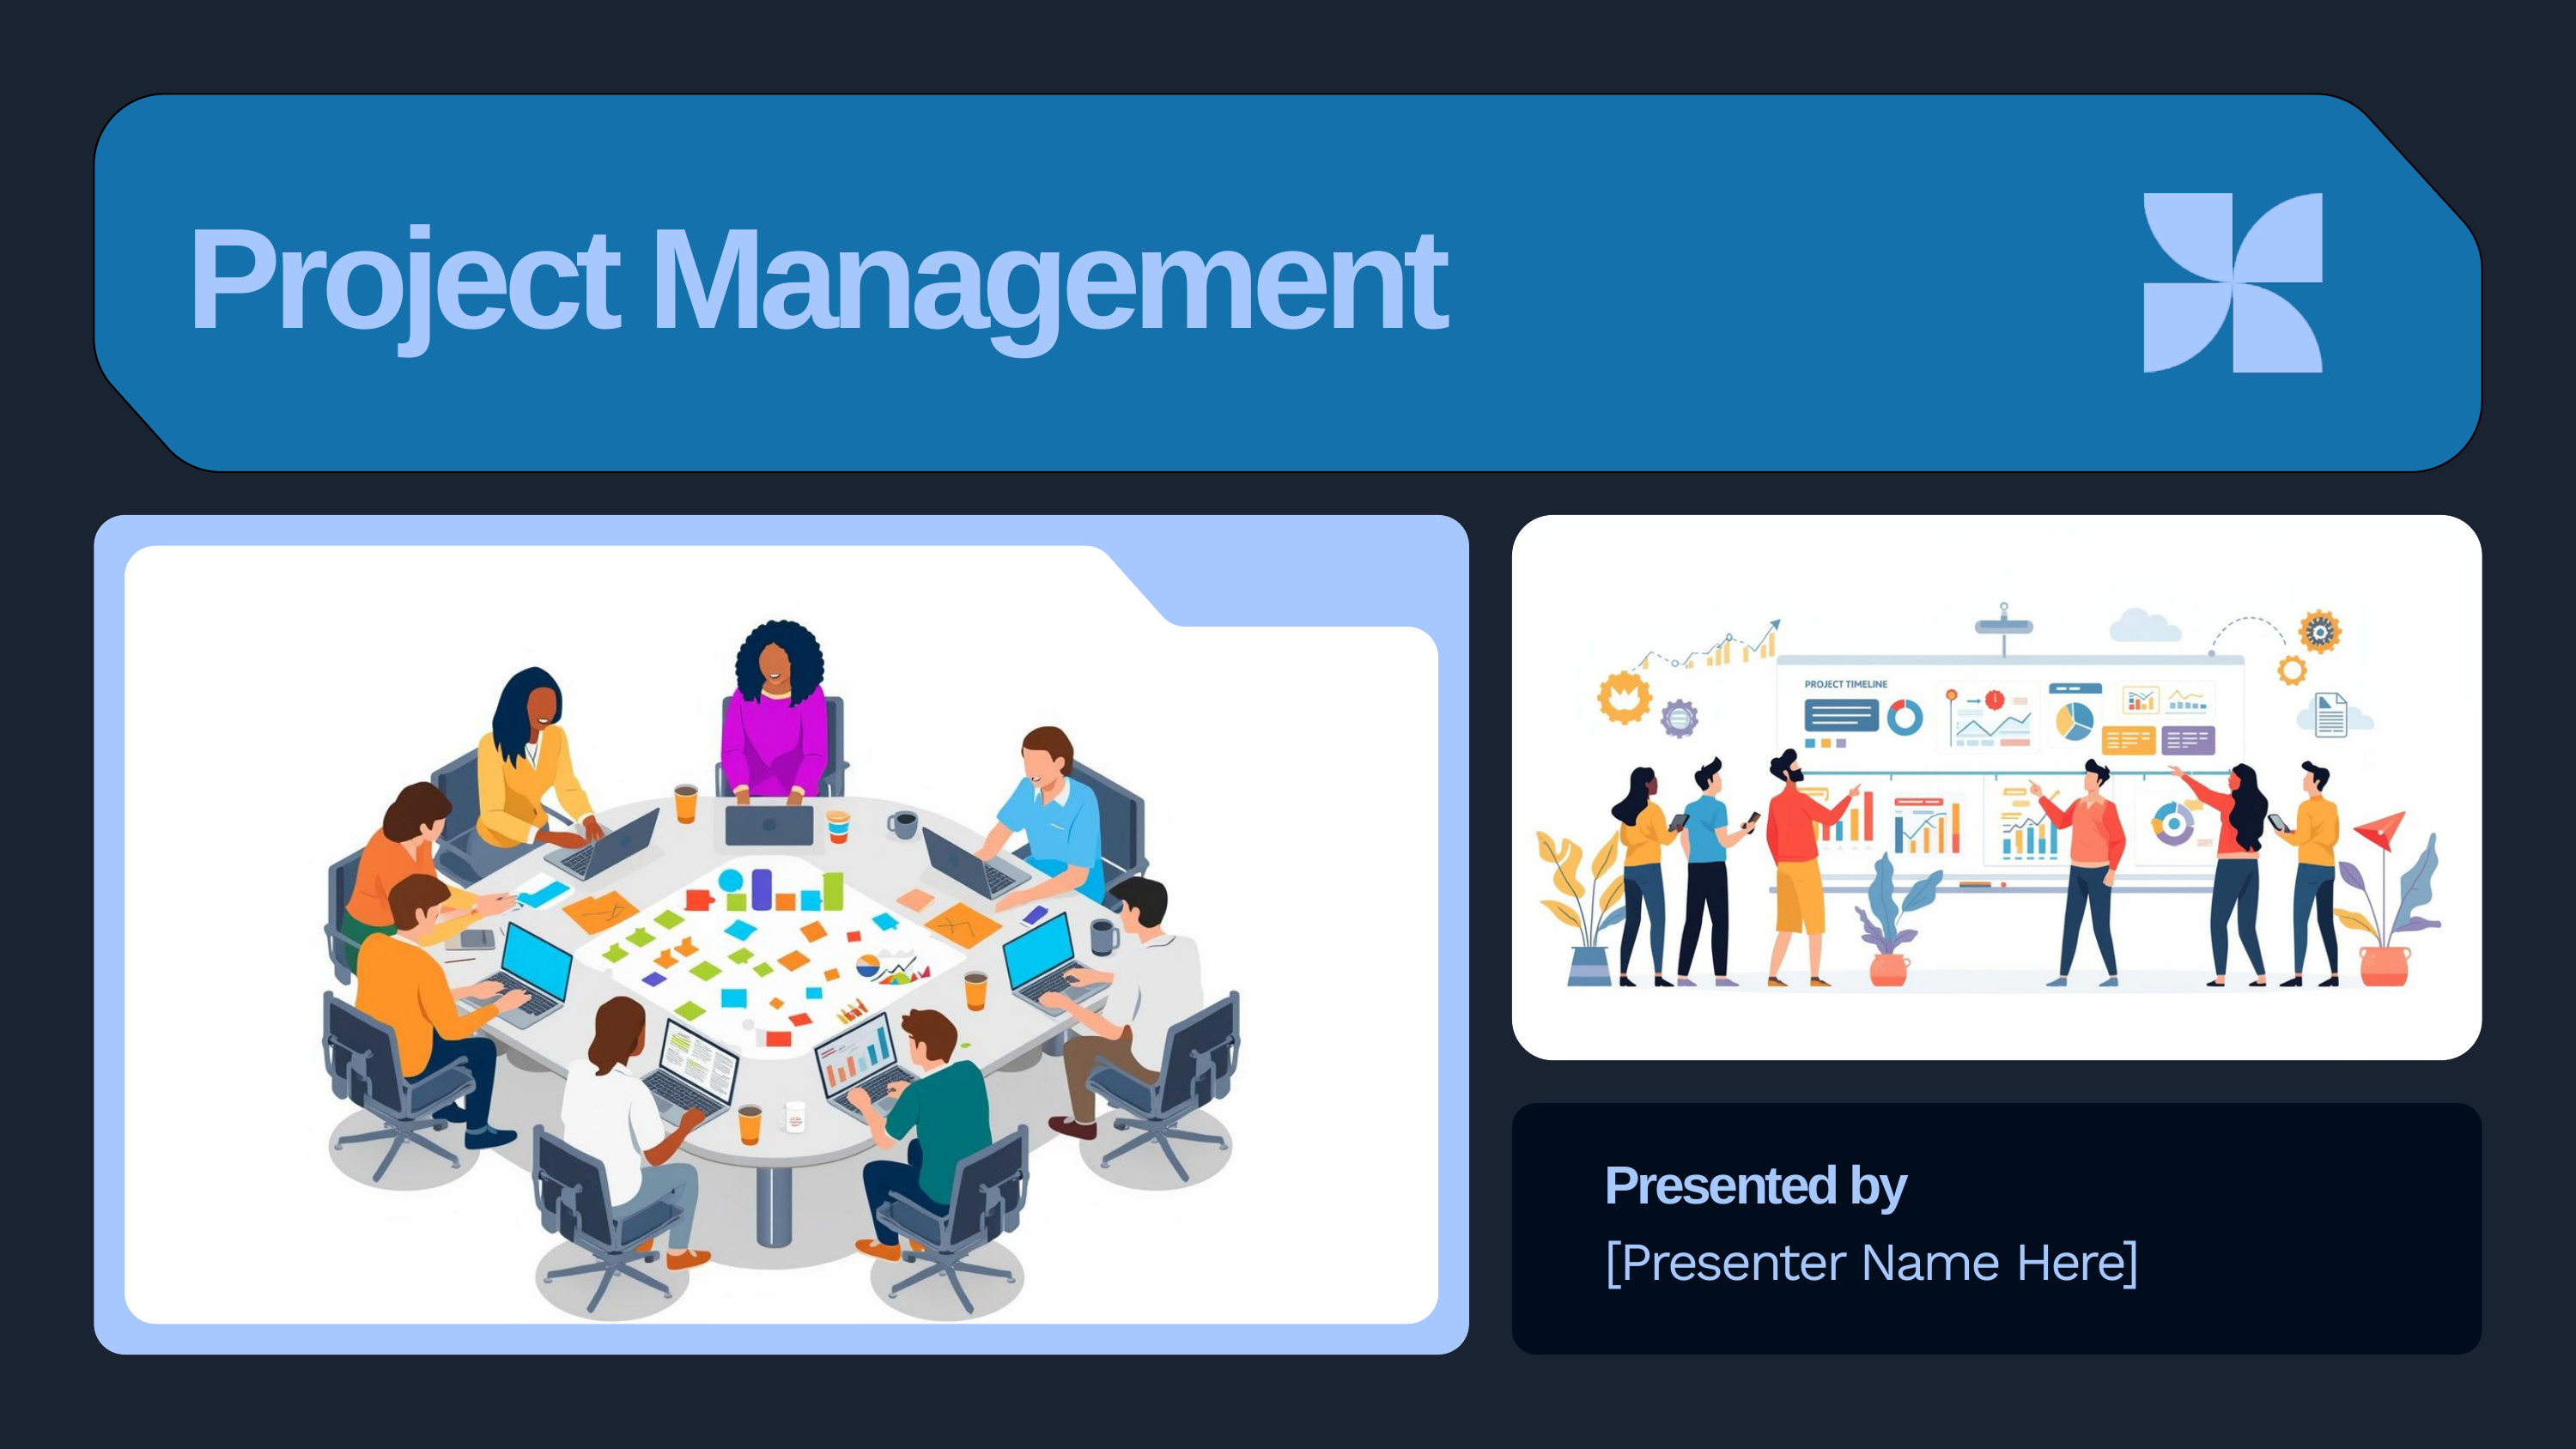

Project Management

Presented by
[Presenter Name Here]